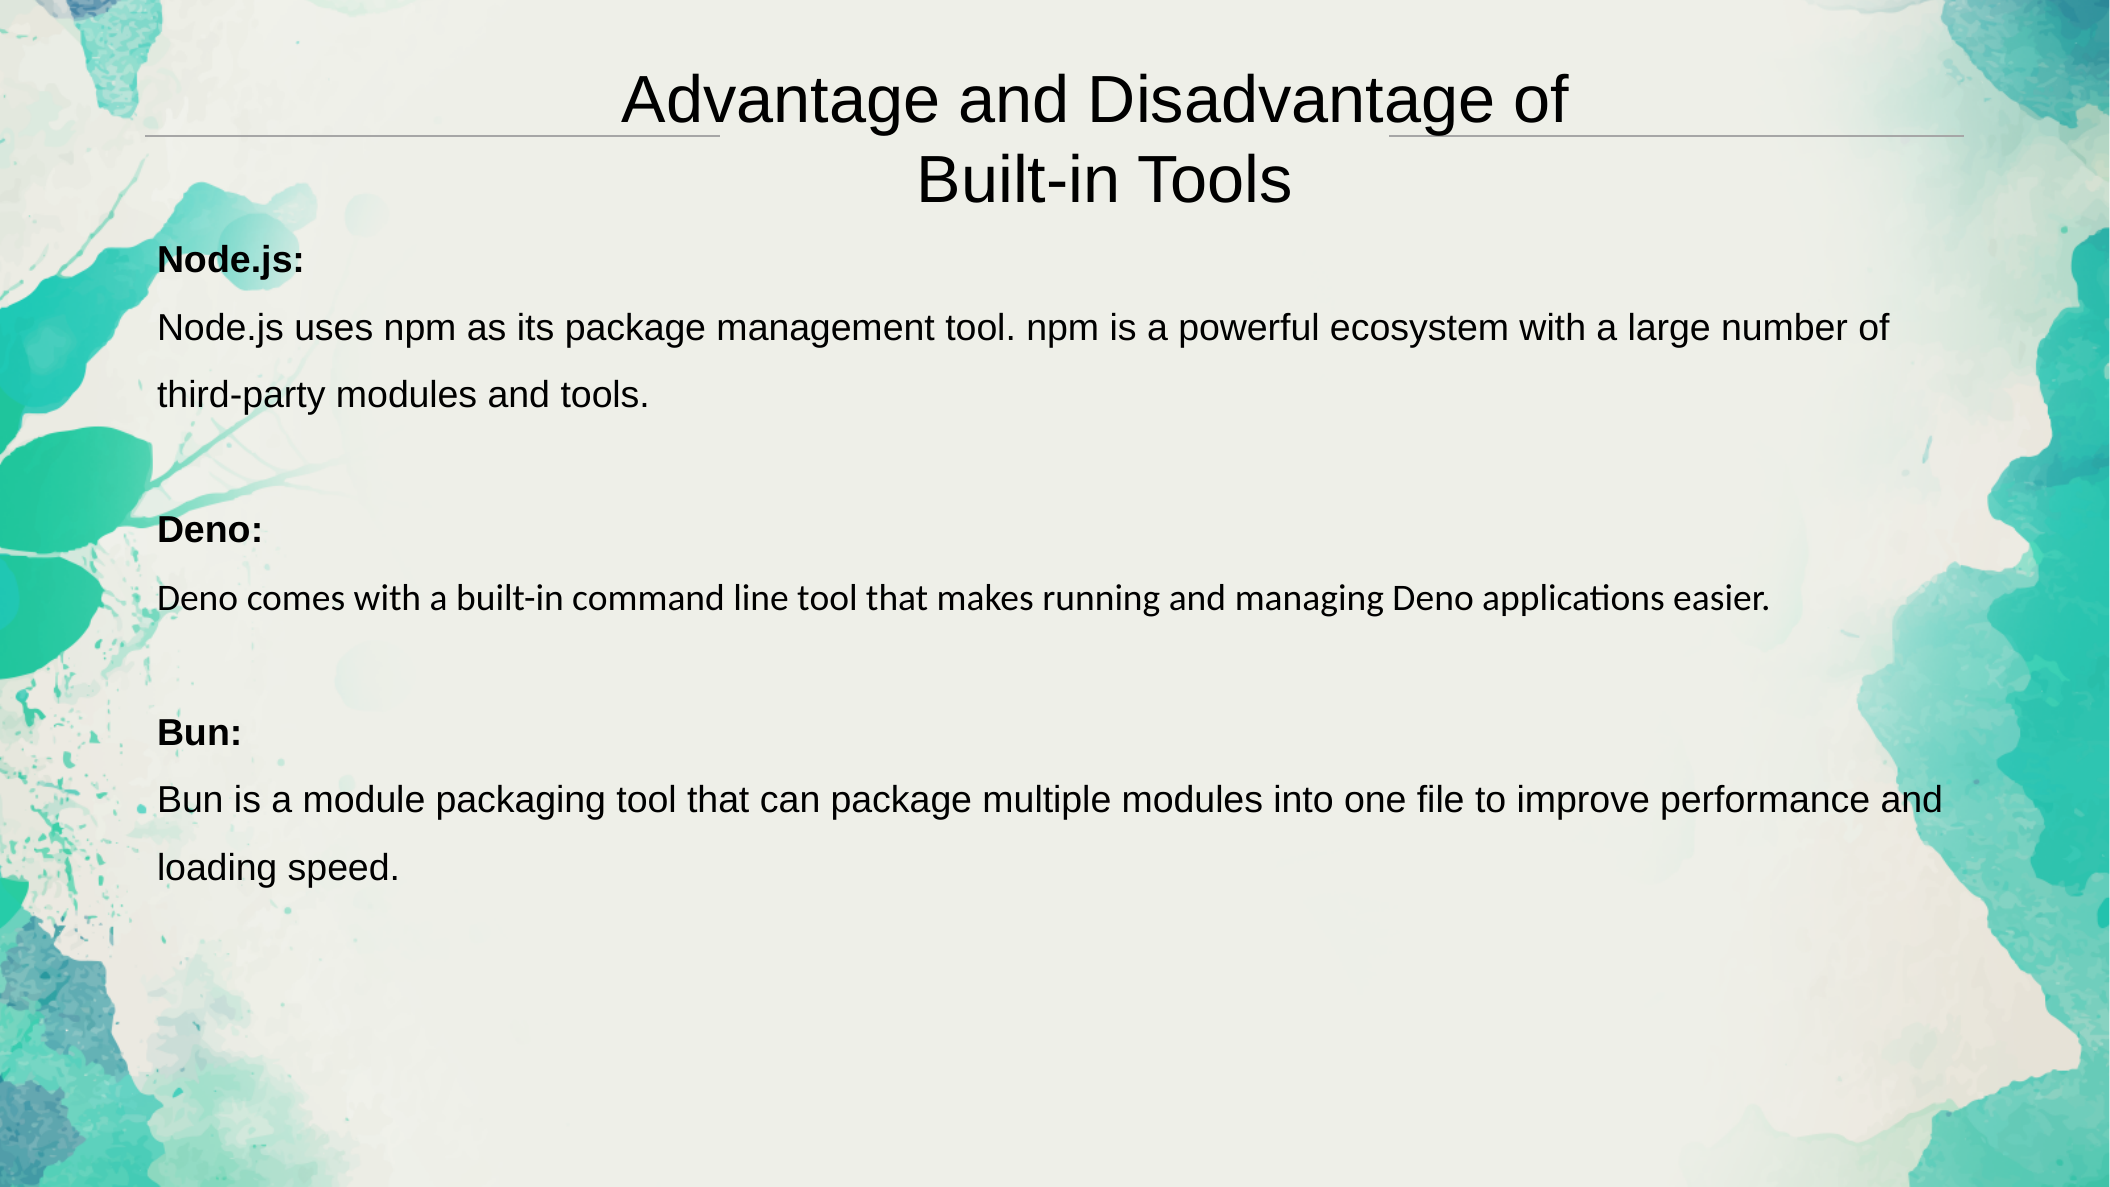

Advantage and Disadvantage of
Built-in Tools
Node.js:
Node.js uses npm as its package management tool. npm is a powerful ecosystem with a large number of third-party modules and tools.
Deno:
Deno comes with a built-in command line tool that makes running and managing Deno applications easier.

Bun:
Bun is a module packaging tool that can package multiple modules into one file to improve performance and loading speed.